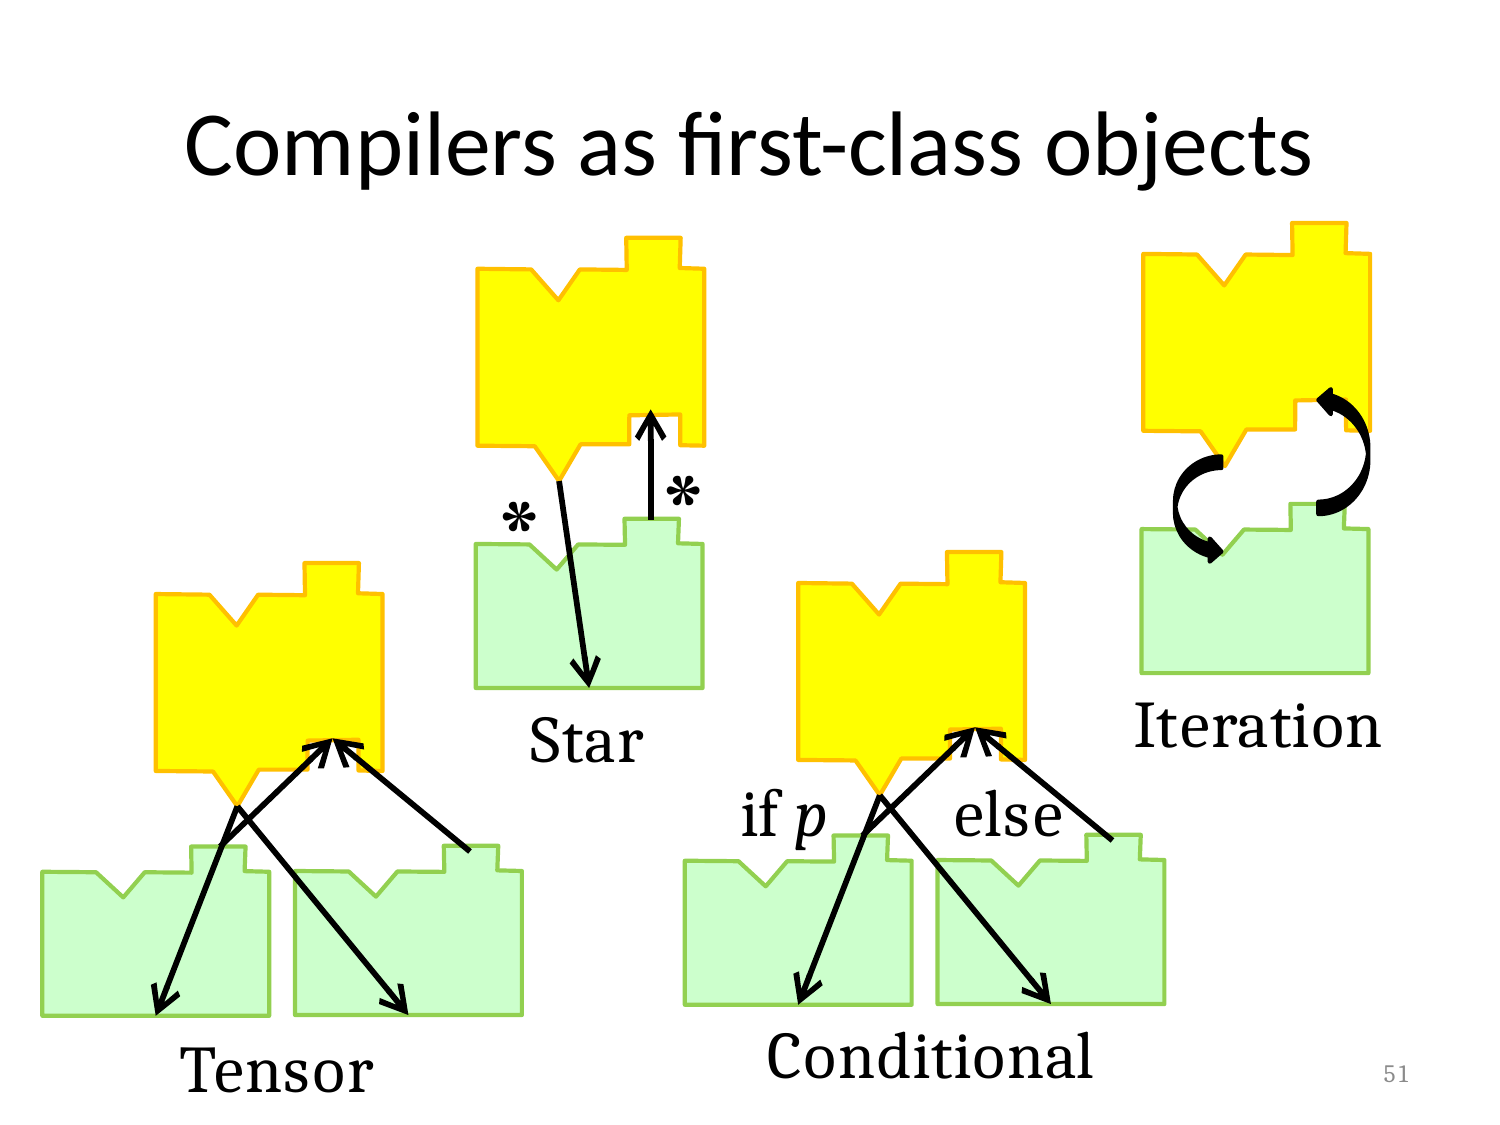

# Compilers as first-class objects

Iteration

*
*

Star

if p
else

Conditional

Tensor
51